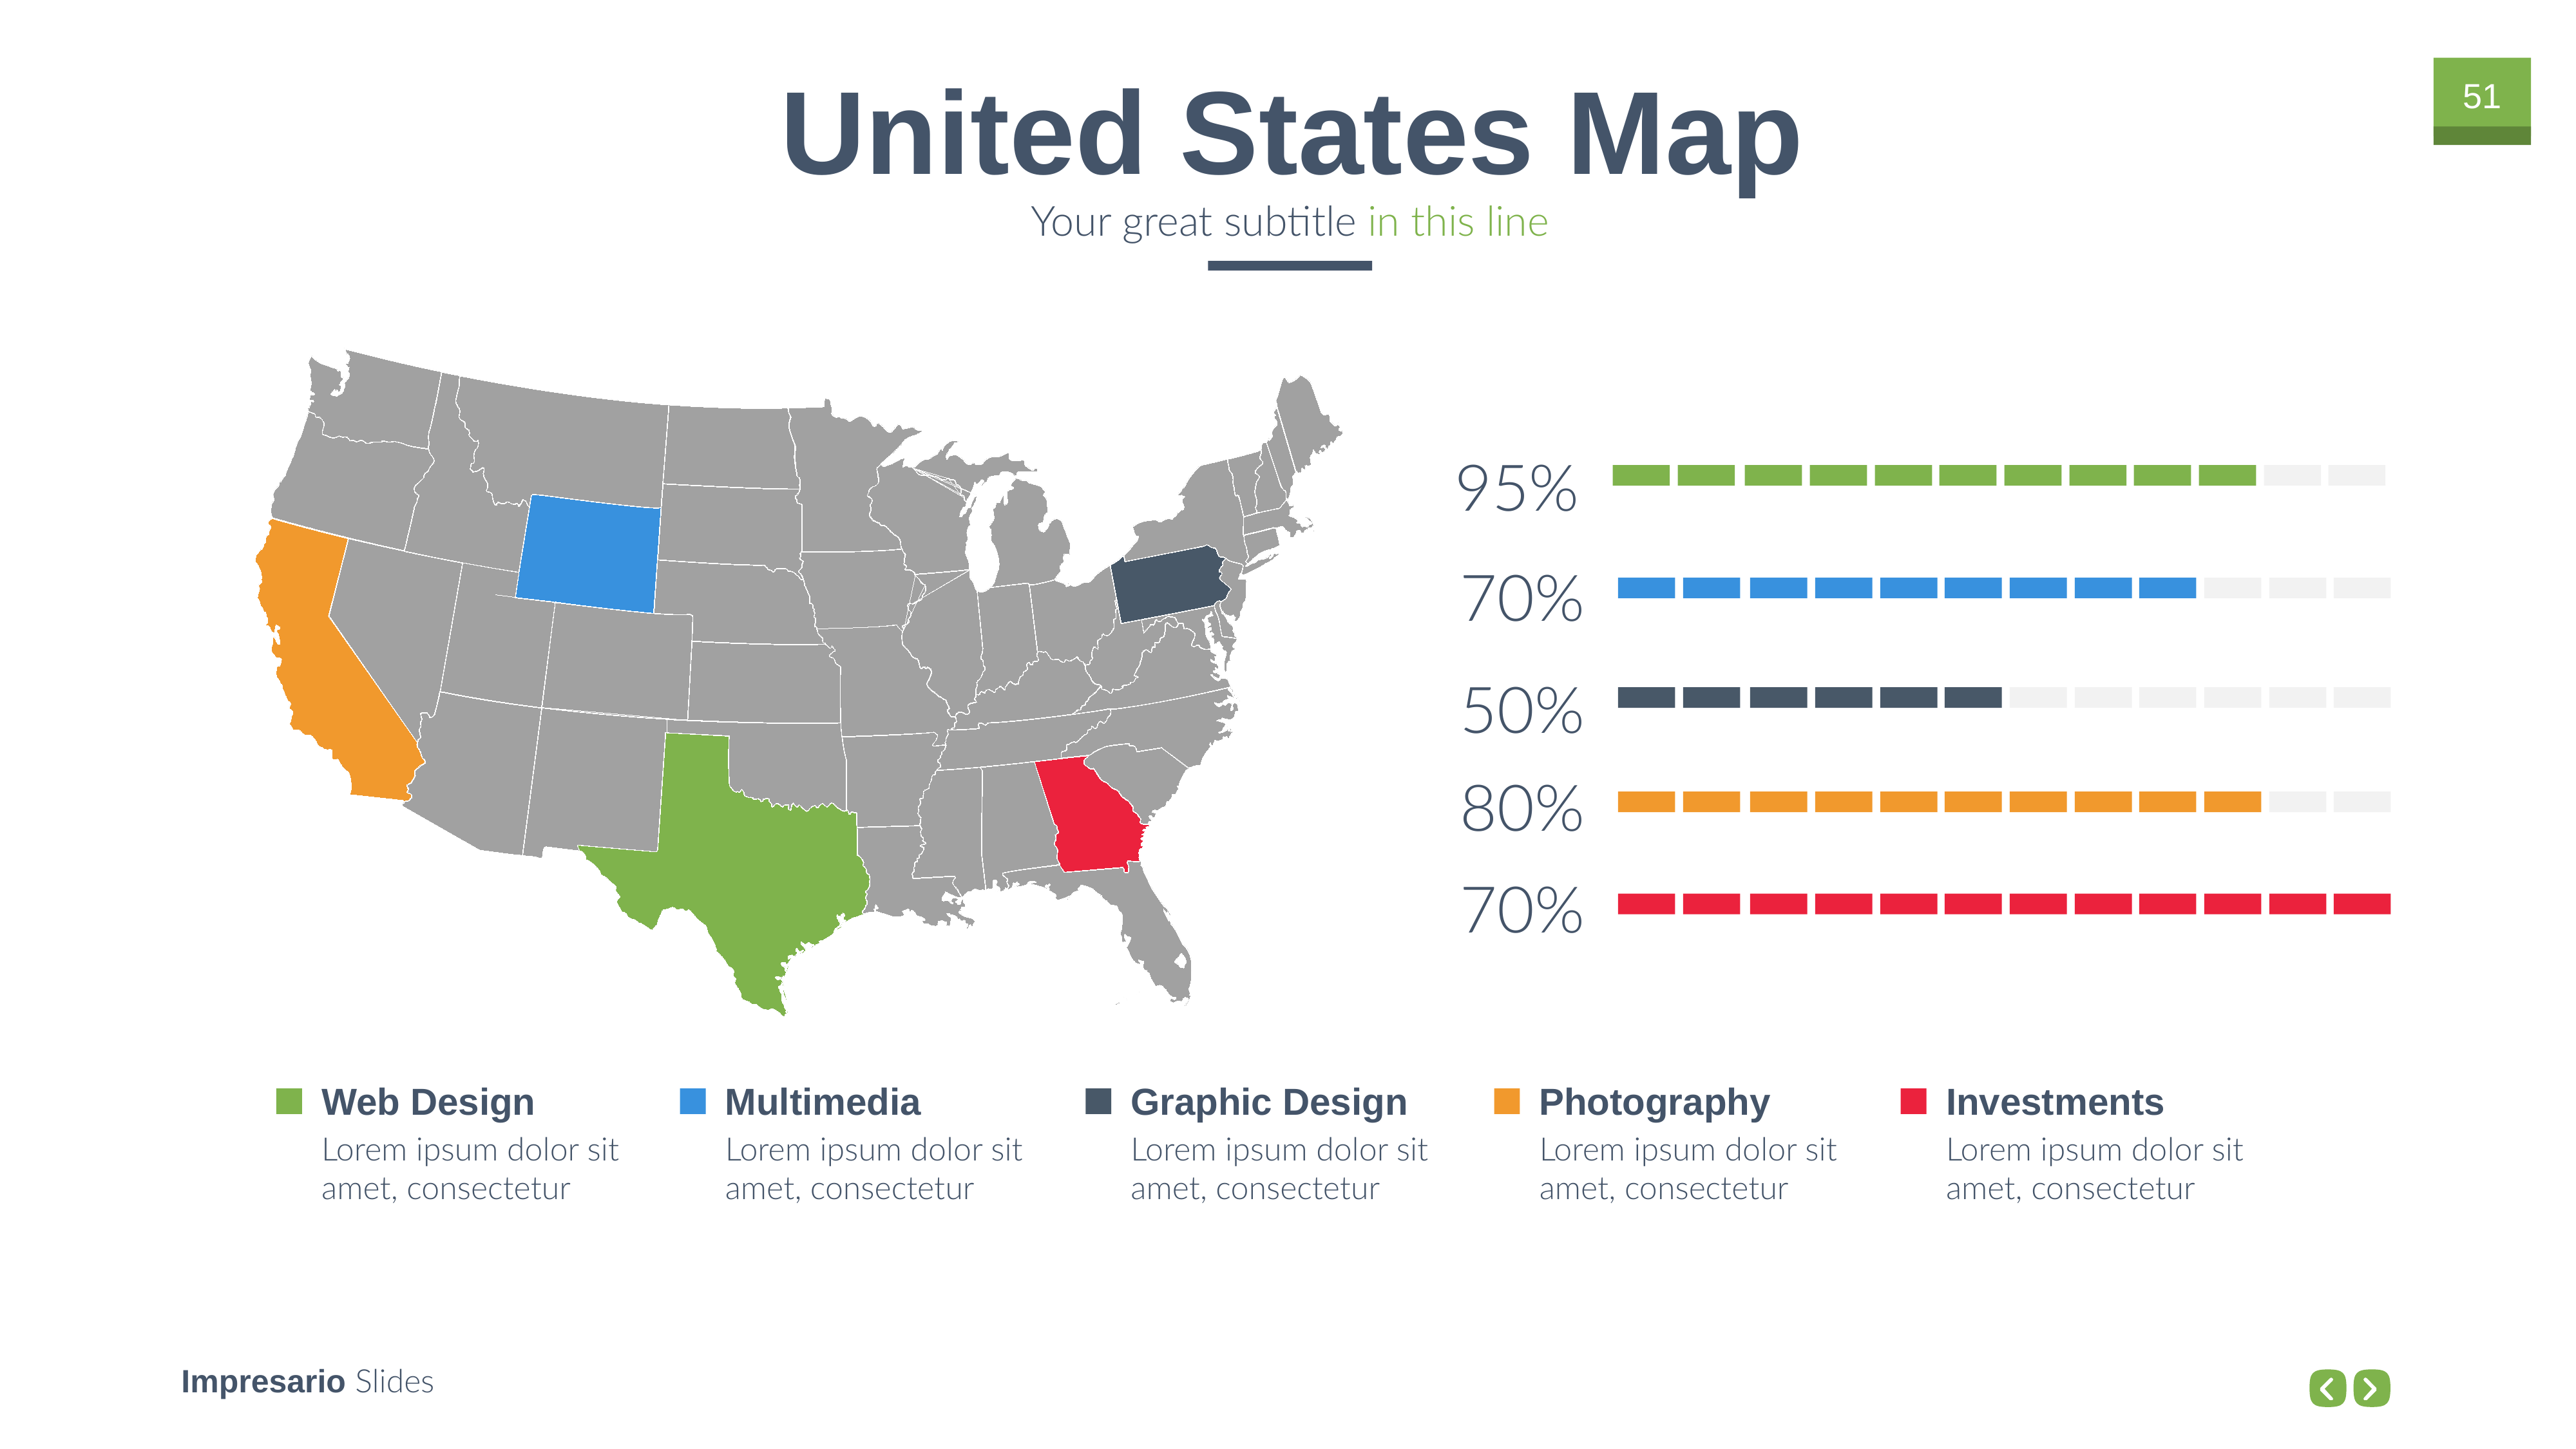

United States Map
Your great subtitle in this line

95%

70%

50%

80%

70%

Web Design
Lorem ipsum dolor sit amet, consectetur

Multimedia
Lorem ipsum dolor sit amet, consectetur

Graphic Design
Lorem ipsum dolor sit amet, consectetur

Photography
Lorem ipsum dolor sit amet, consectetur

Investments
Lorem ipsum dolor sit amet, consectetur